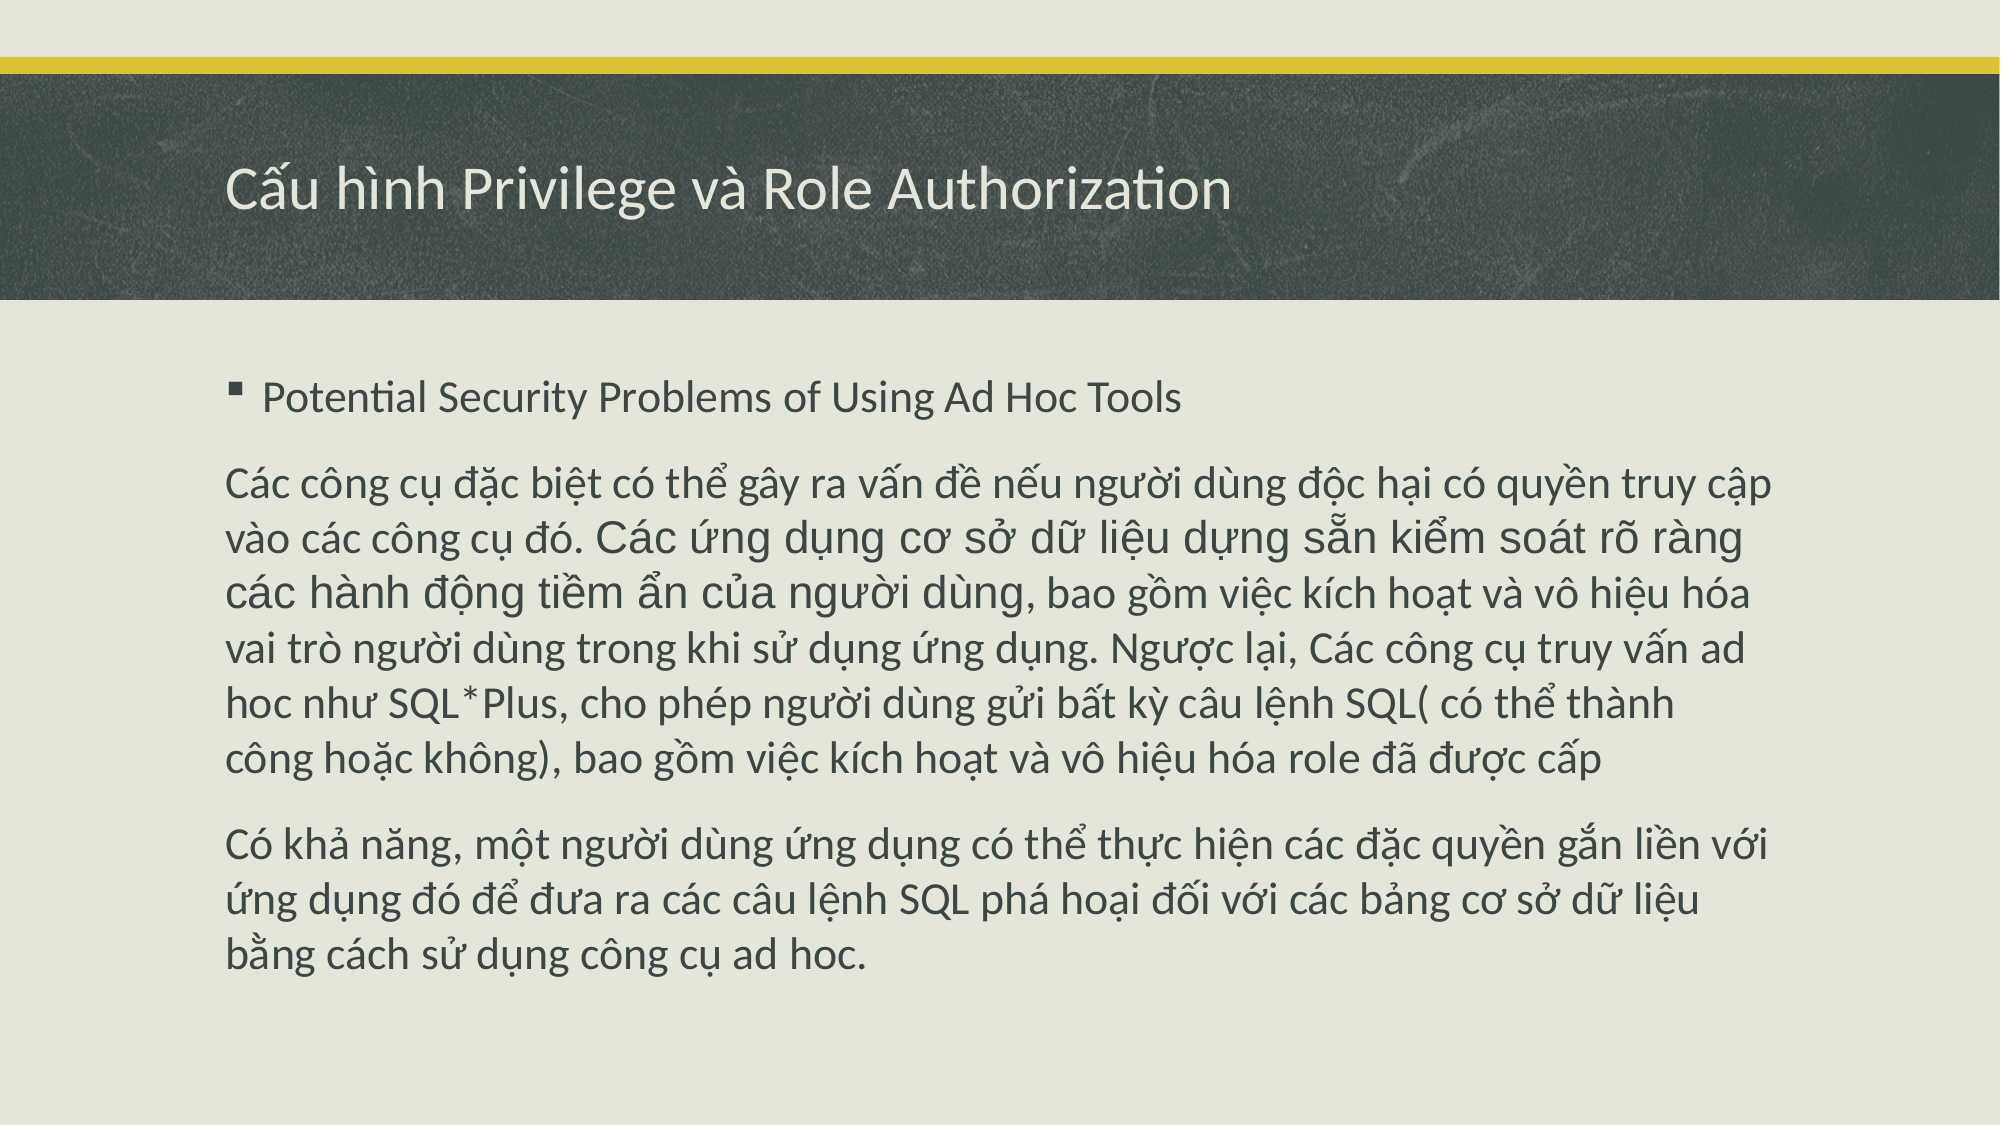

# Cấu hình Privilege và Role Authorization
Potential Security Problems of Using Ad Hoc Tools
Các công cụ đặc biệt có thể gây ra vấn đề nếu người dùng độc hại có quyền truy cập vào các công cụ đó. Các ứng dụng cơ sở dữ liệu dựng sẵn kiểm soát rõ ràng các hành động tiềm ẩn của người dùng, bao gồm việc kích hoạt và vô hiệu hóa vai trò người dùng trong khi sử dụng ứng dụng. Ngược lại, Các công cụ truy vấn ad hoc như SQL*Plus, cho phép người dùng gửi bất kỳ câu lệnh SQL( có thể thành công hoặc không), bao gồm việc kích hoạt và vô hiệu hóa role đã được cấp
Có khả năng, một người dùng ứng dụng có thể thực hiện các đặc quyền gắn liền với ứng dụng đó để đưa ra các câu lệnh SQL phá hoại đối với các bảng cơ sở dữ liệu bằng cách sử dụng công cụ ad hoc.